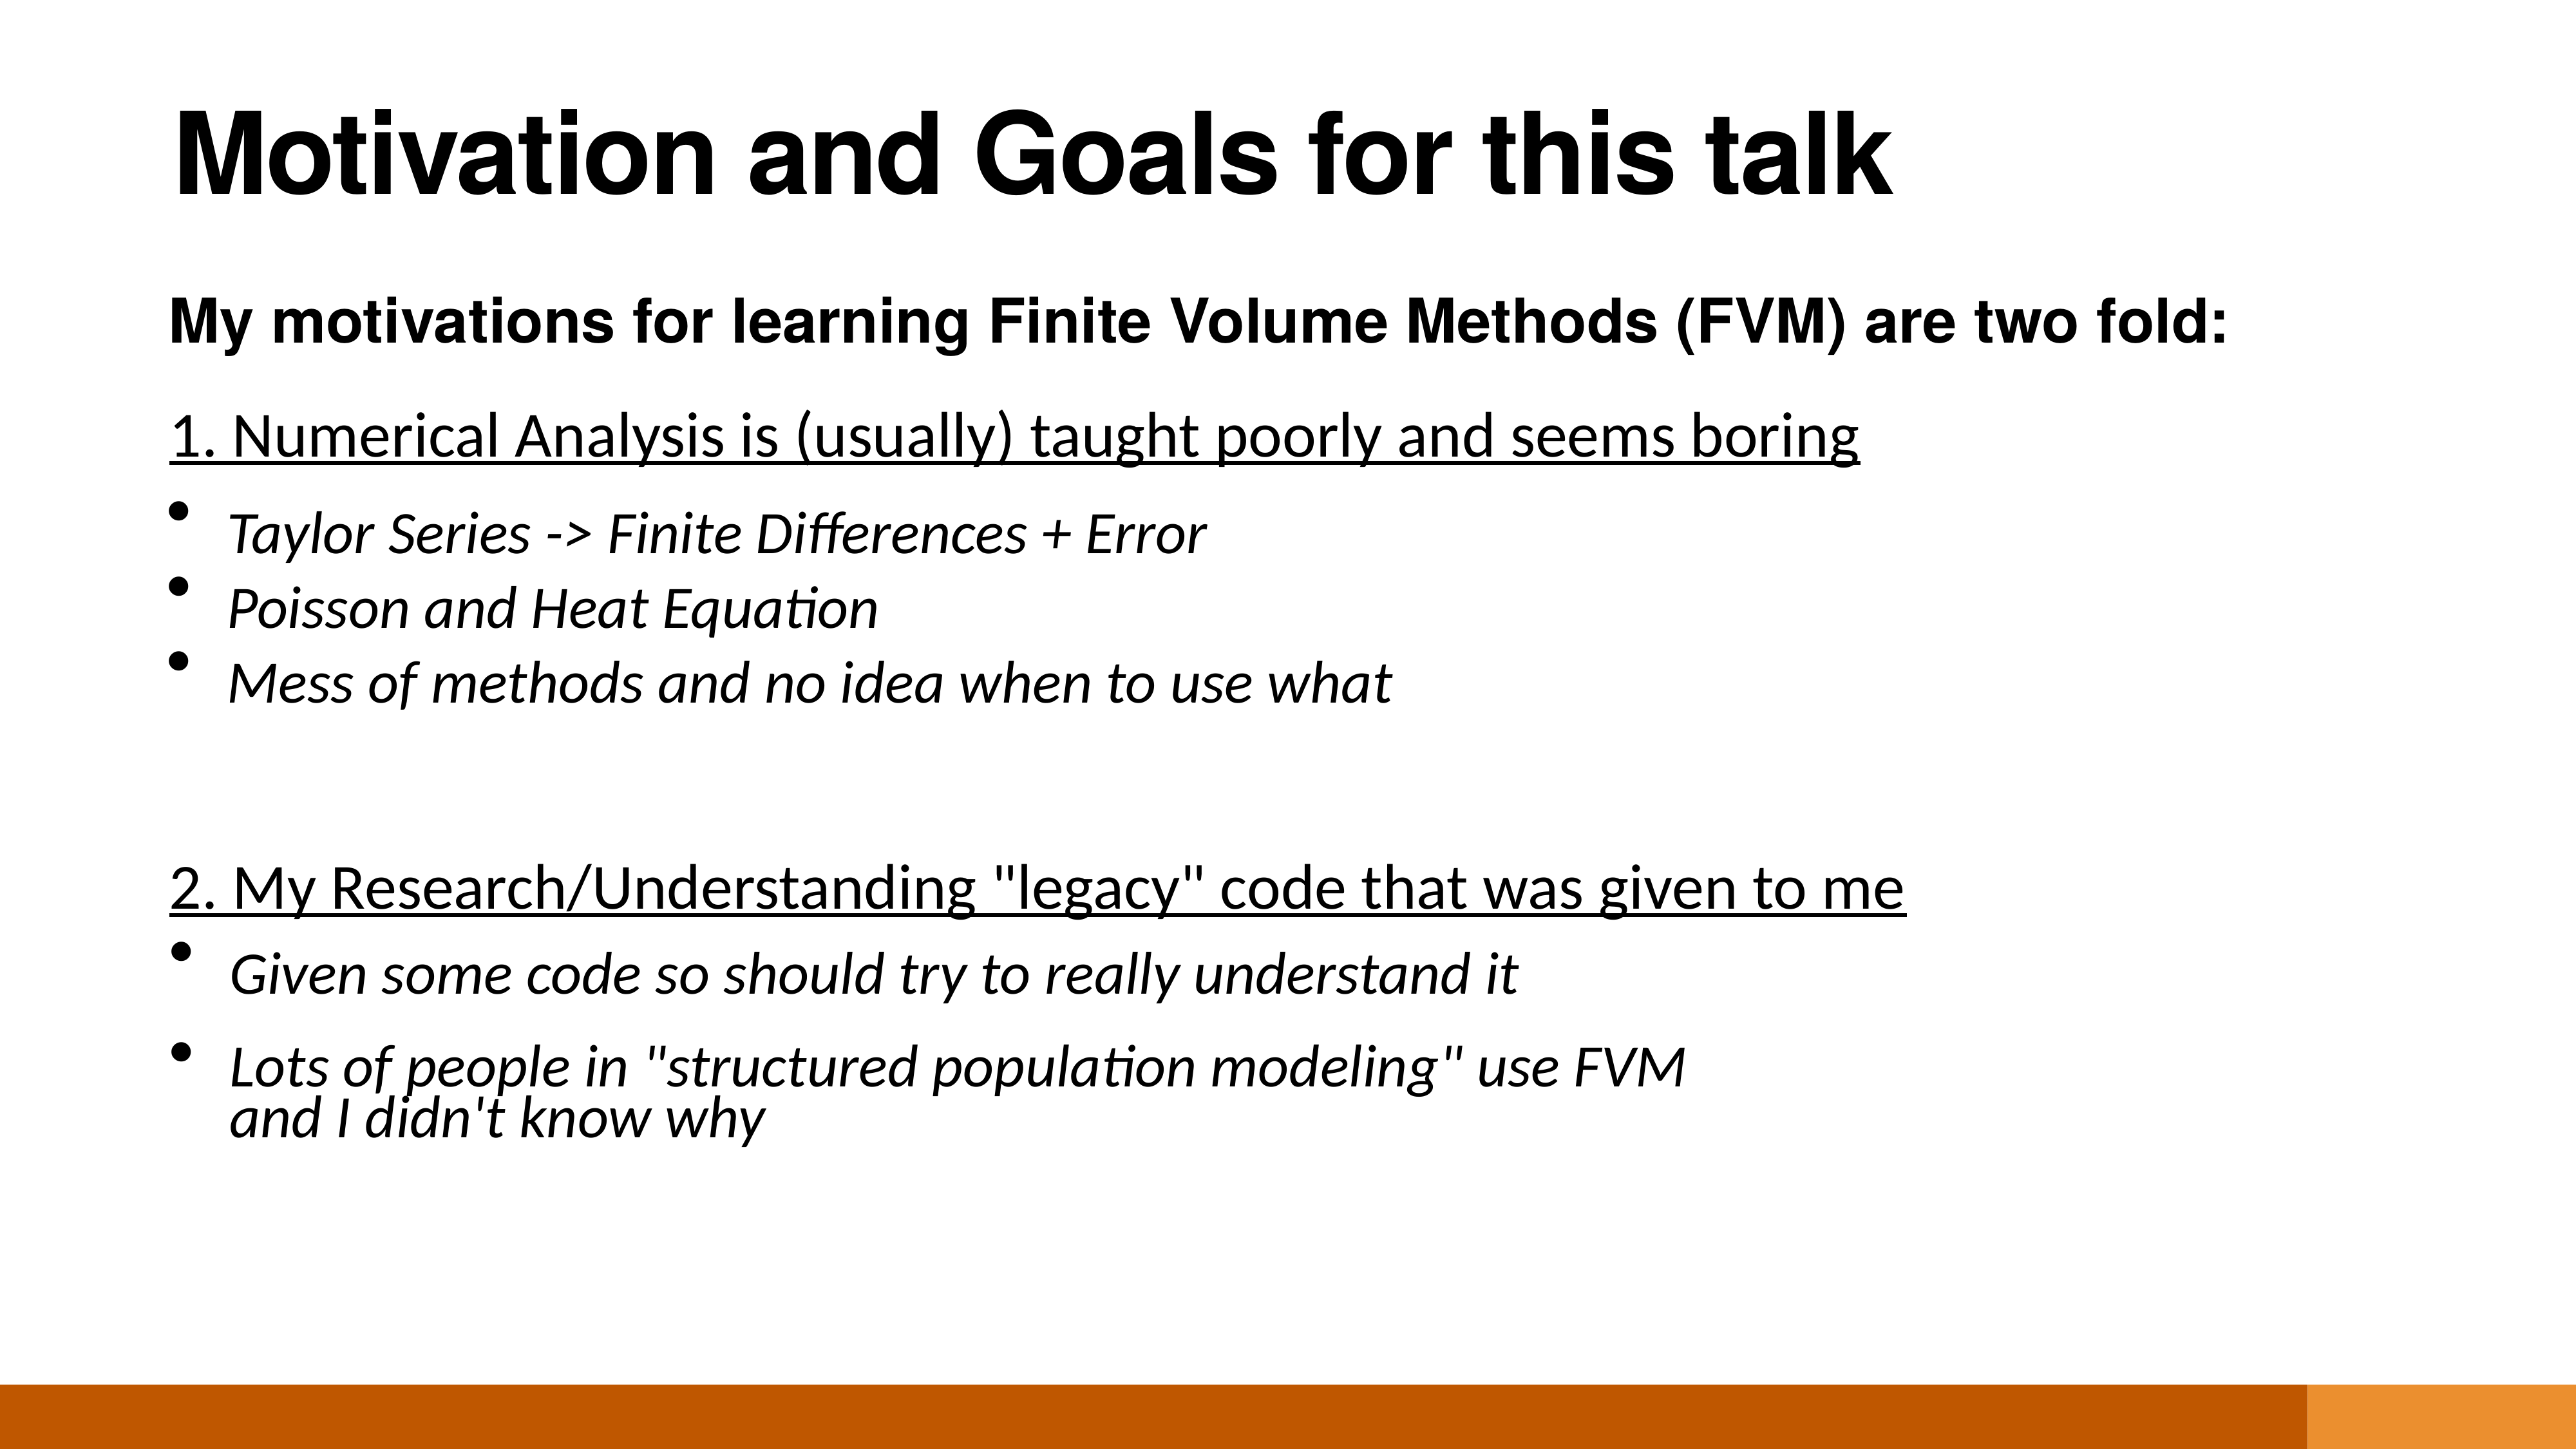

Motivation and Goals for this talk

My motivations for learning Finite Volume Methods (FVM) are two fold:
1. Numerical Analysis is (usually) taught poorly and seems boring
Taylor Series -> Finite Differences + Error
Poisson and Heat Equation
Mess of methods and no idea when to use what
​
2. My Research/Understanding "legacy" code that was given to me
Given some code so should try to really understand it
Lots of people in "structured population modeling" use FVM and I didn't know why

3